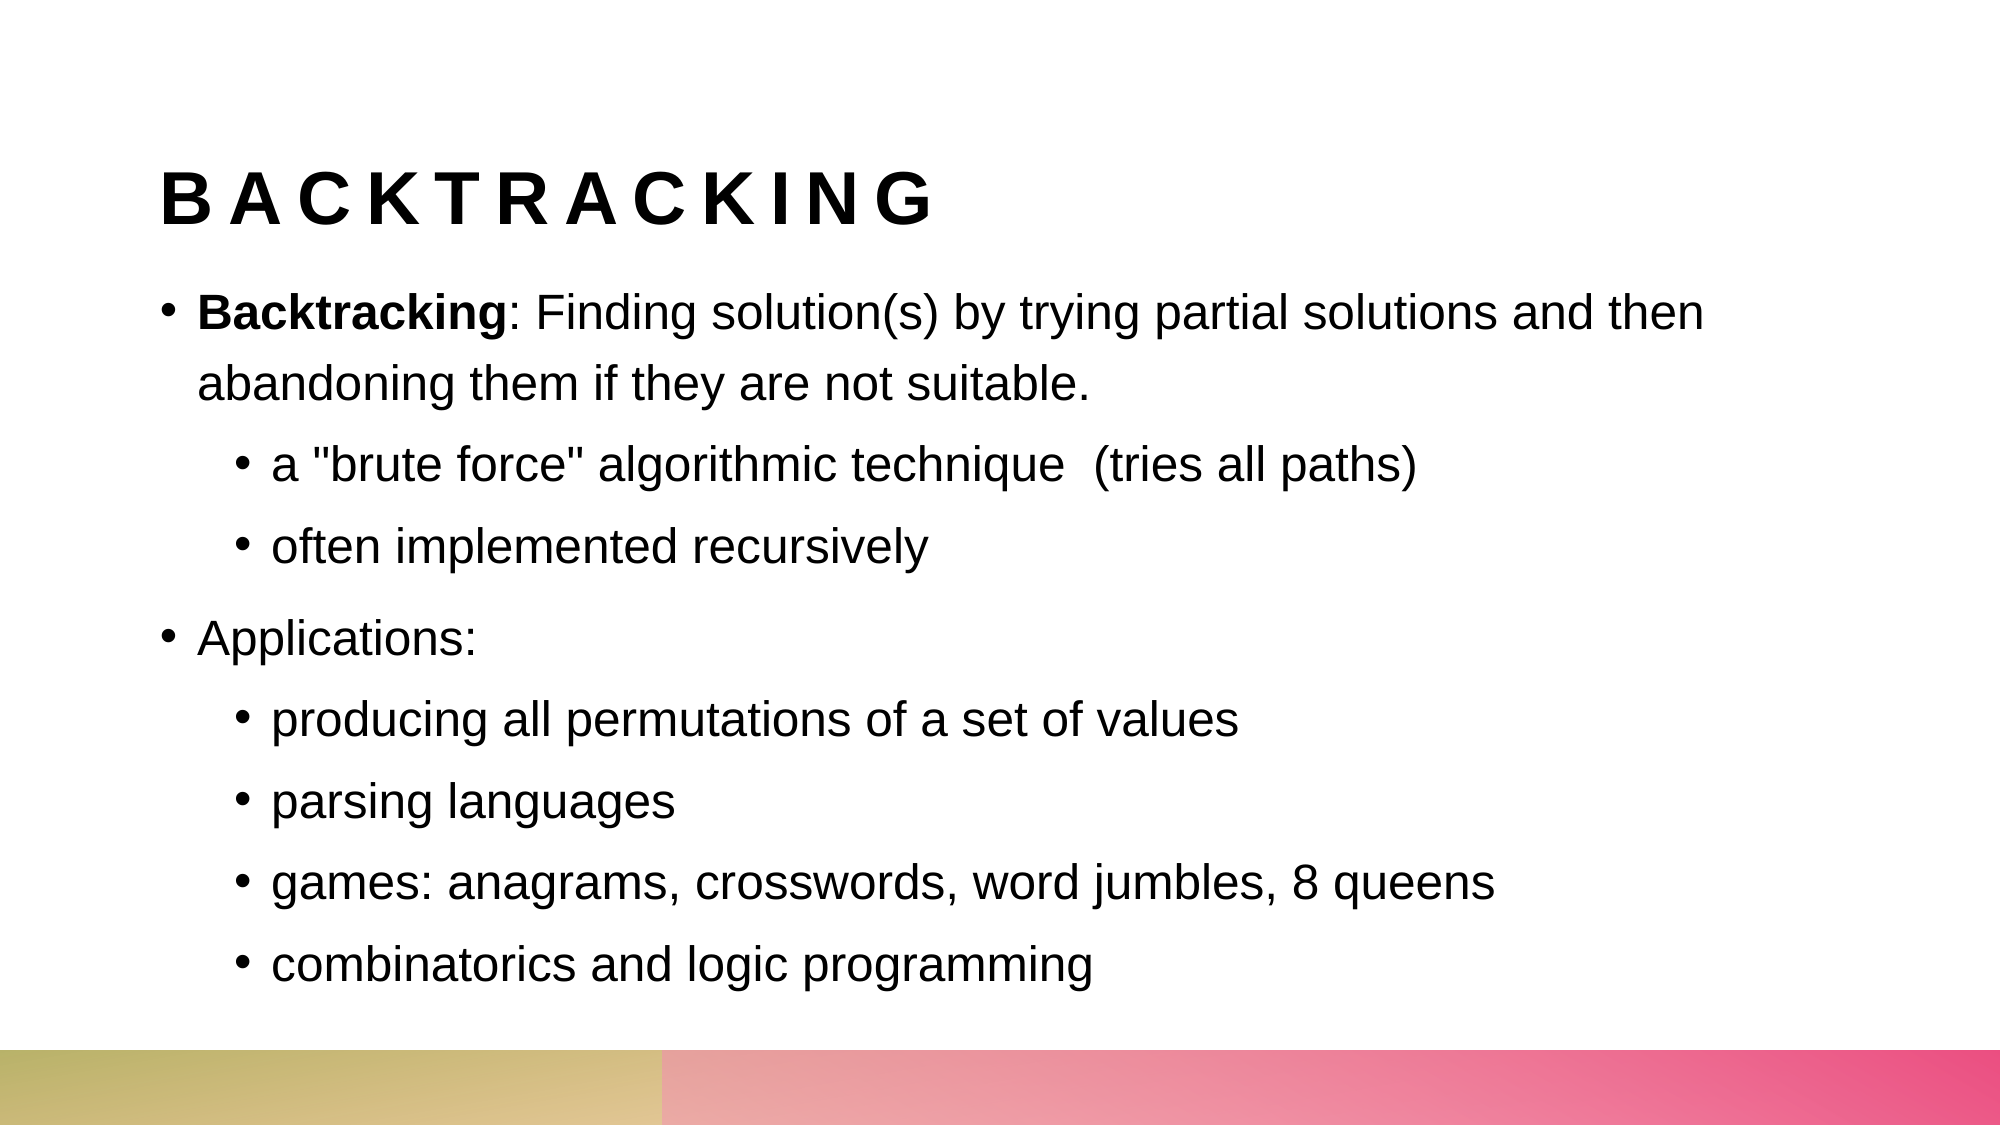

# backtracking
Backtracking: Finding solution(s) by trying partial solutions and then abandoning them if they are not suitable.
a "brute force" algorithmic technique  (tries all paths)
often implemented recursively
Applications:
producing all permutations of a set of values
parsing languages
games: anagrams, crosswords, word jumbles, 8 queens
combinatorics and logic programming